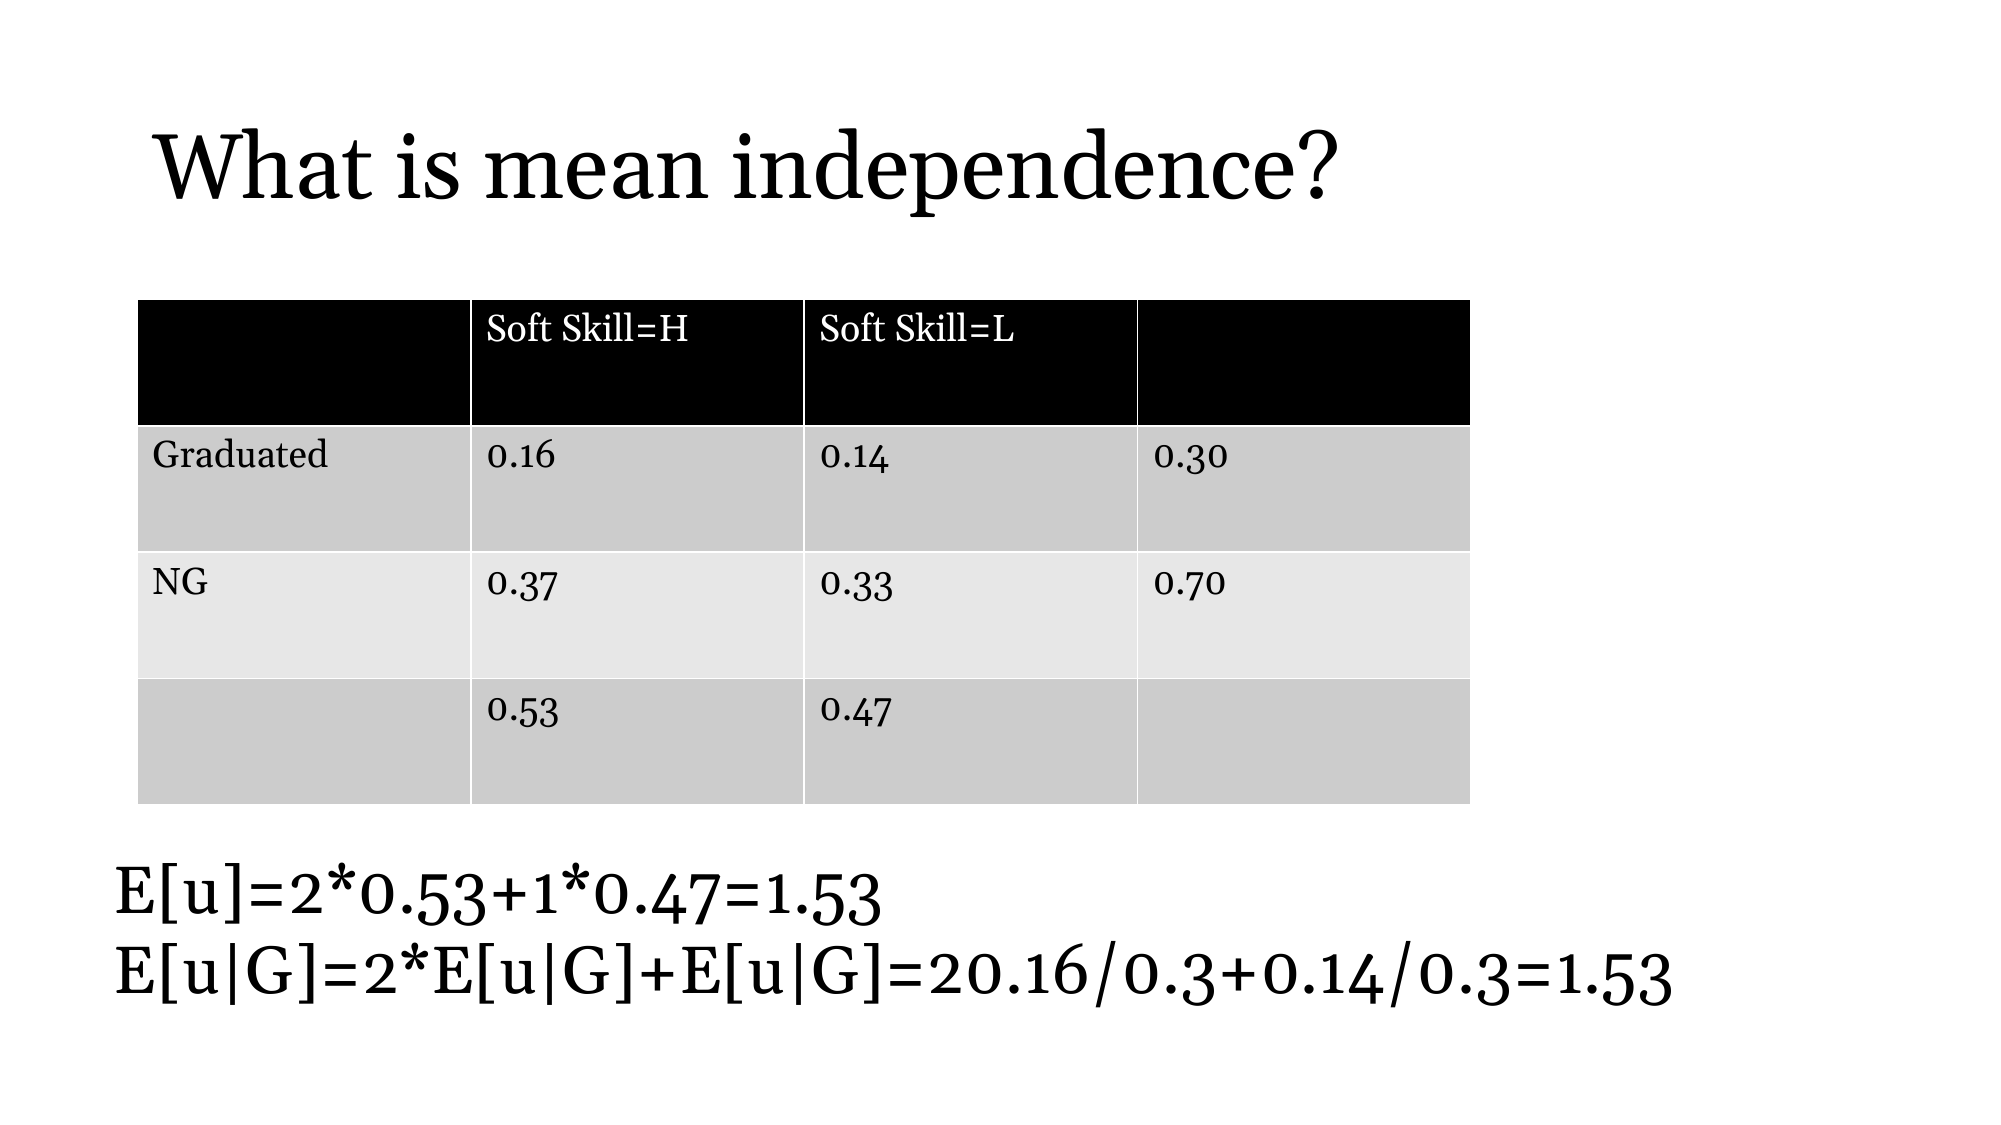

# What is mean independence?
|  | Soft Skill=H | Soft Skill=L |  |
| --- | --- | --- | --- |
| Graduated | 0.16 | 0.14 | 0.30 |
| NG | 0.37 | 0.33 | 0.70 |
|  | 0.53 | 0.47 |  |
E[u]=2*0.53+1*0.47=1.53
E[u|G]=2*E[u|G]+E[u|G]=20.16/0.3+0.14/0.3=1.53